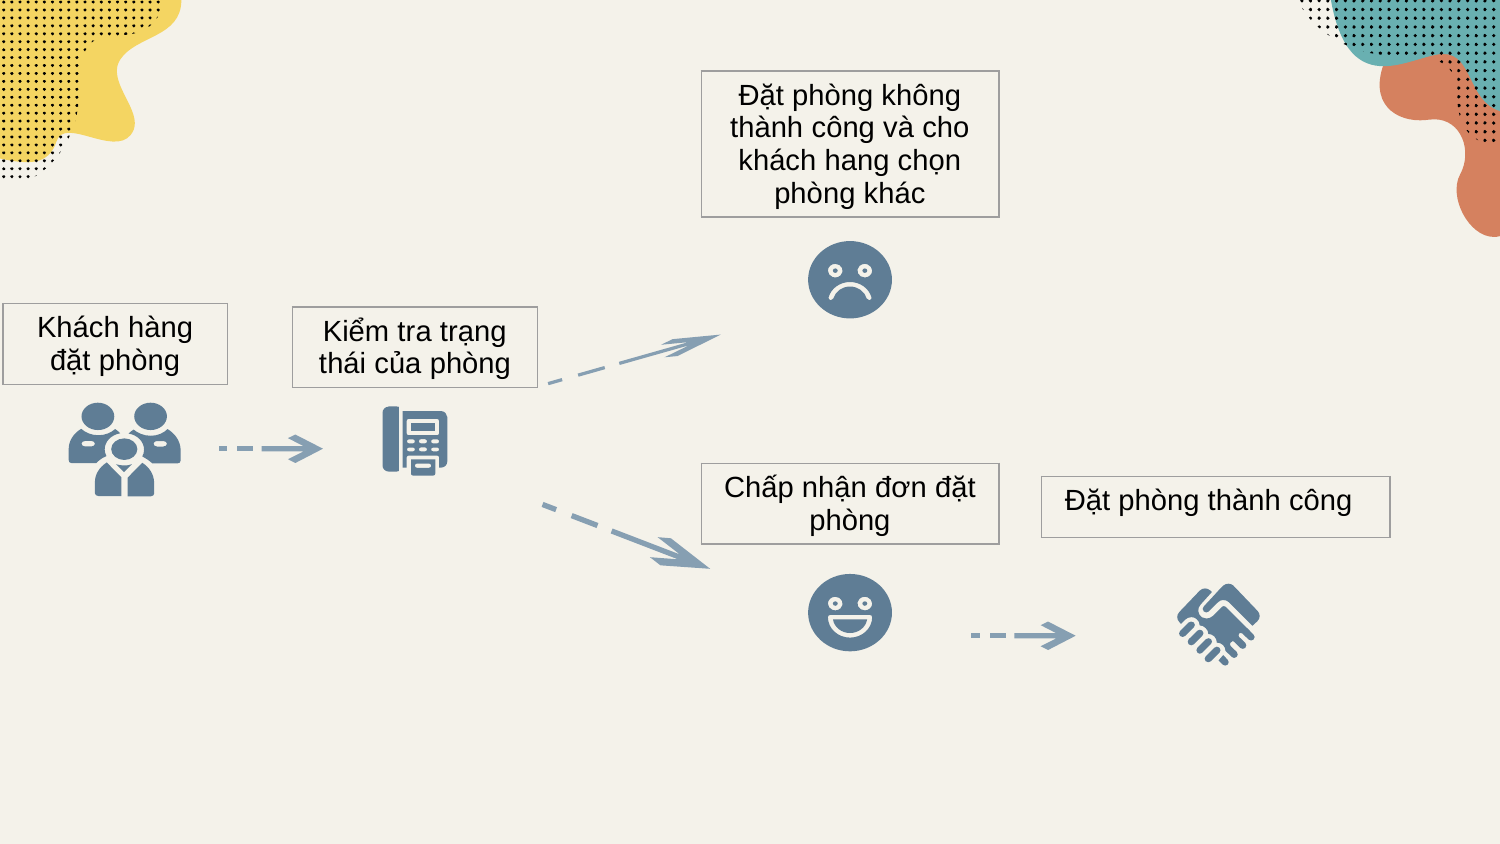

| Đặt phòng không thành công và cho khách hang chọn phòng khác |
| --- |

| Khách hàng đặt phòng |
| --- |
| Kiểm tra trạng thái của phòng |
| --- |

| Chấp nhận đơn đặt phòng |
| --- |
| Đặt phòng thành công |
| --- |